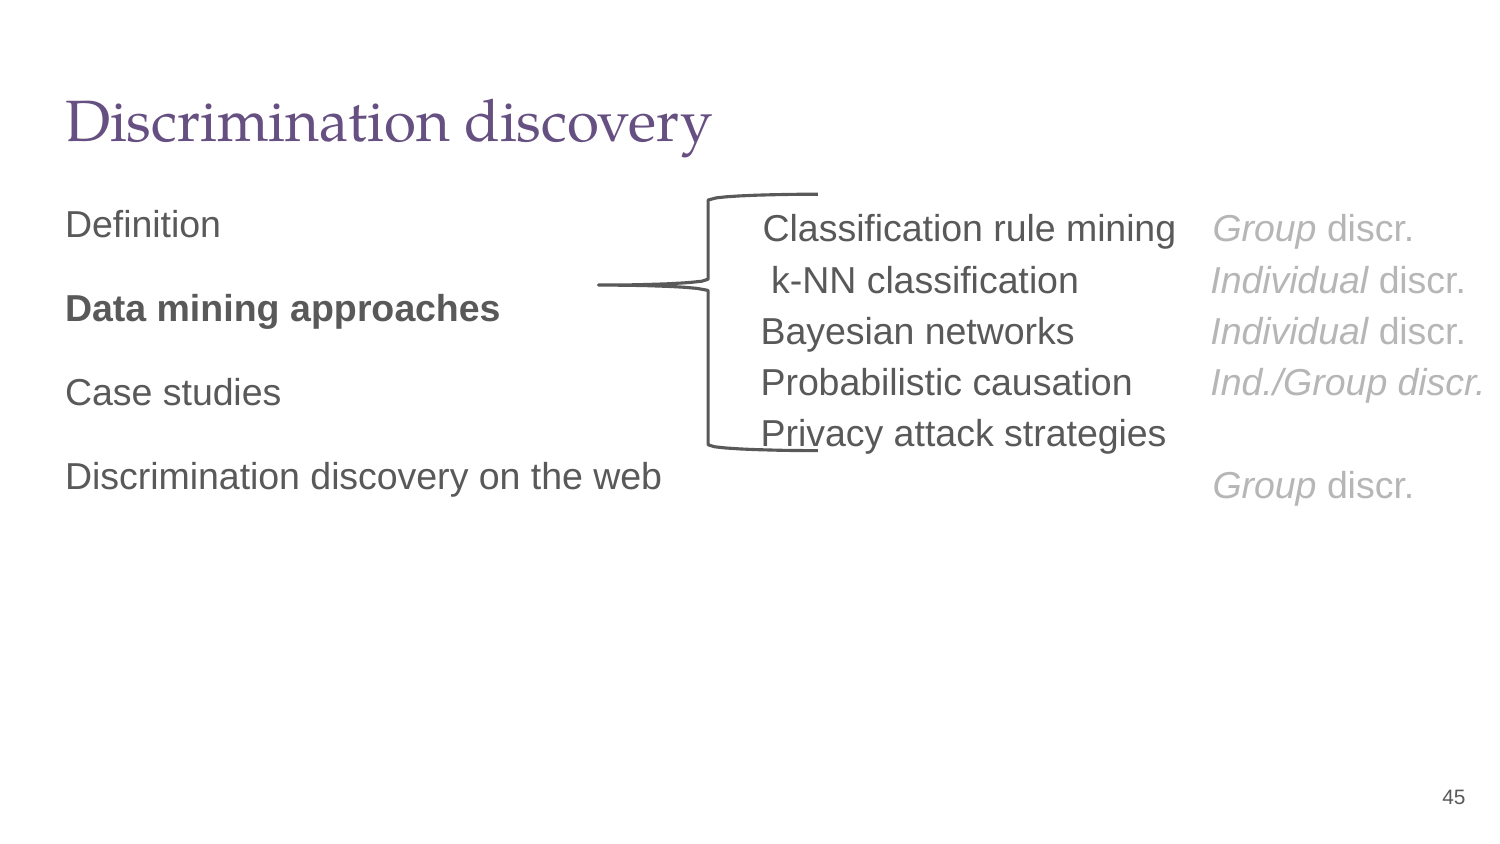

# Discrimination discovery

Classification rule mining  k-NN classification  Bayesian networks  Probabilistic causation Privacy attack strategies
Group discr.  Individual discr.  Individual discr.  Ind./Group discr.
Group discr.
Definition
Data mining approaches
Case studies
Discrimination discovery on the web
45